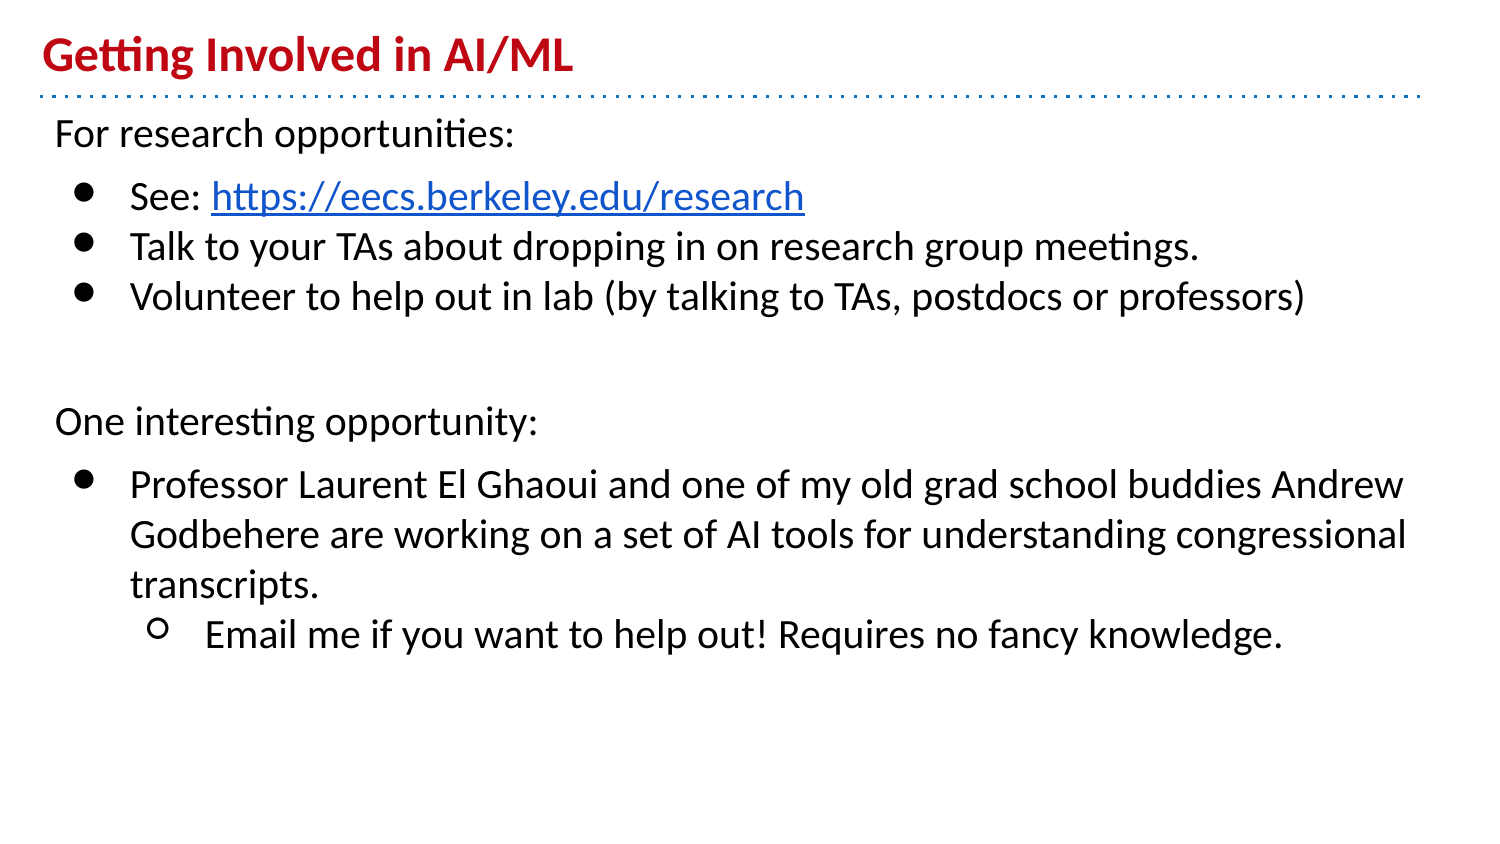

# Getting Involved in AI/ML
For research opportunities:
See: https://eecs.berkeley.edu/research
Talk to your TAs about dropping in on research group meetings.
Volunteer to help out in lab (by talking to TAs, postdocs or professors)

One interesting opportunity:
Professor Laurent El Ghaoui and one of my old grad school buddies Andrew Godbehere are working on a set of AI tools for understanding congressional transcripts.
Email me if you want to help out! Requires no fancy knowledge.